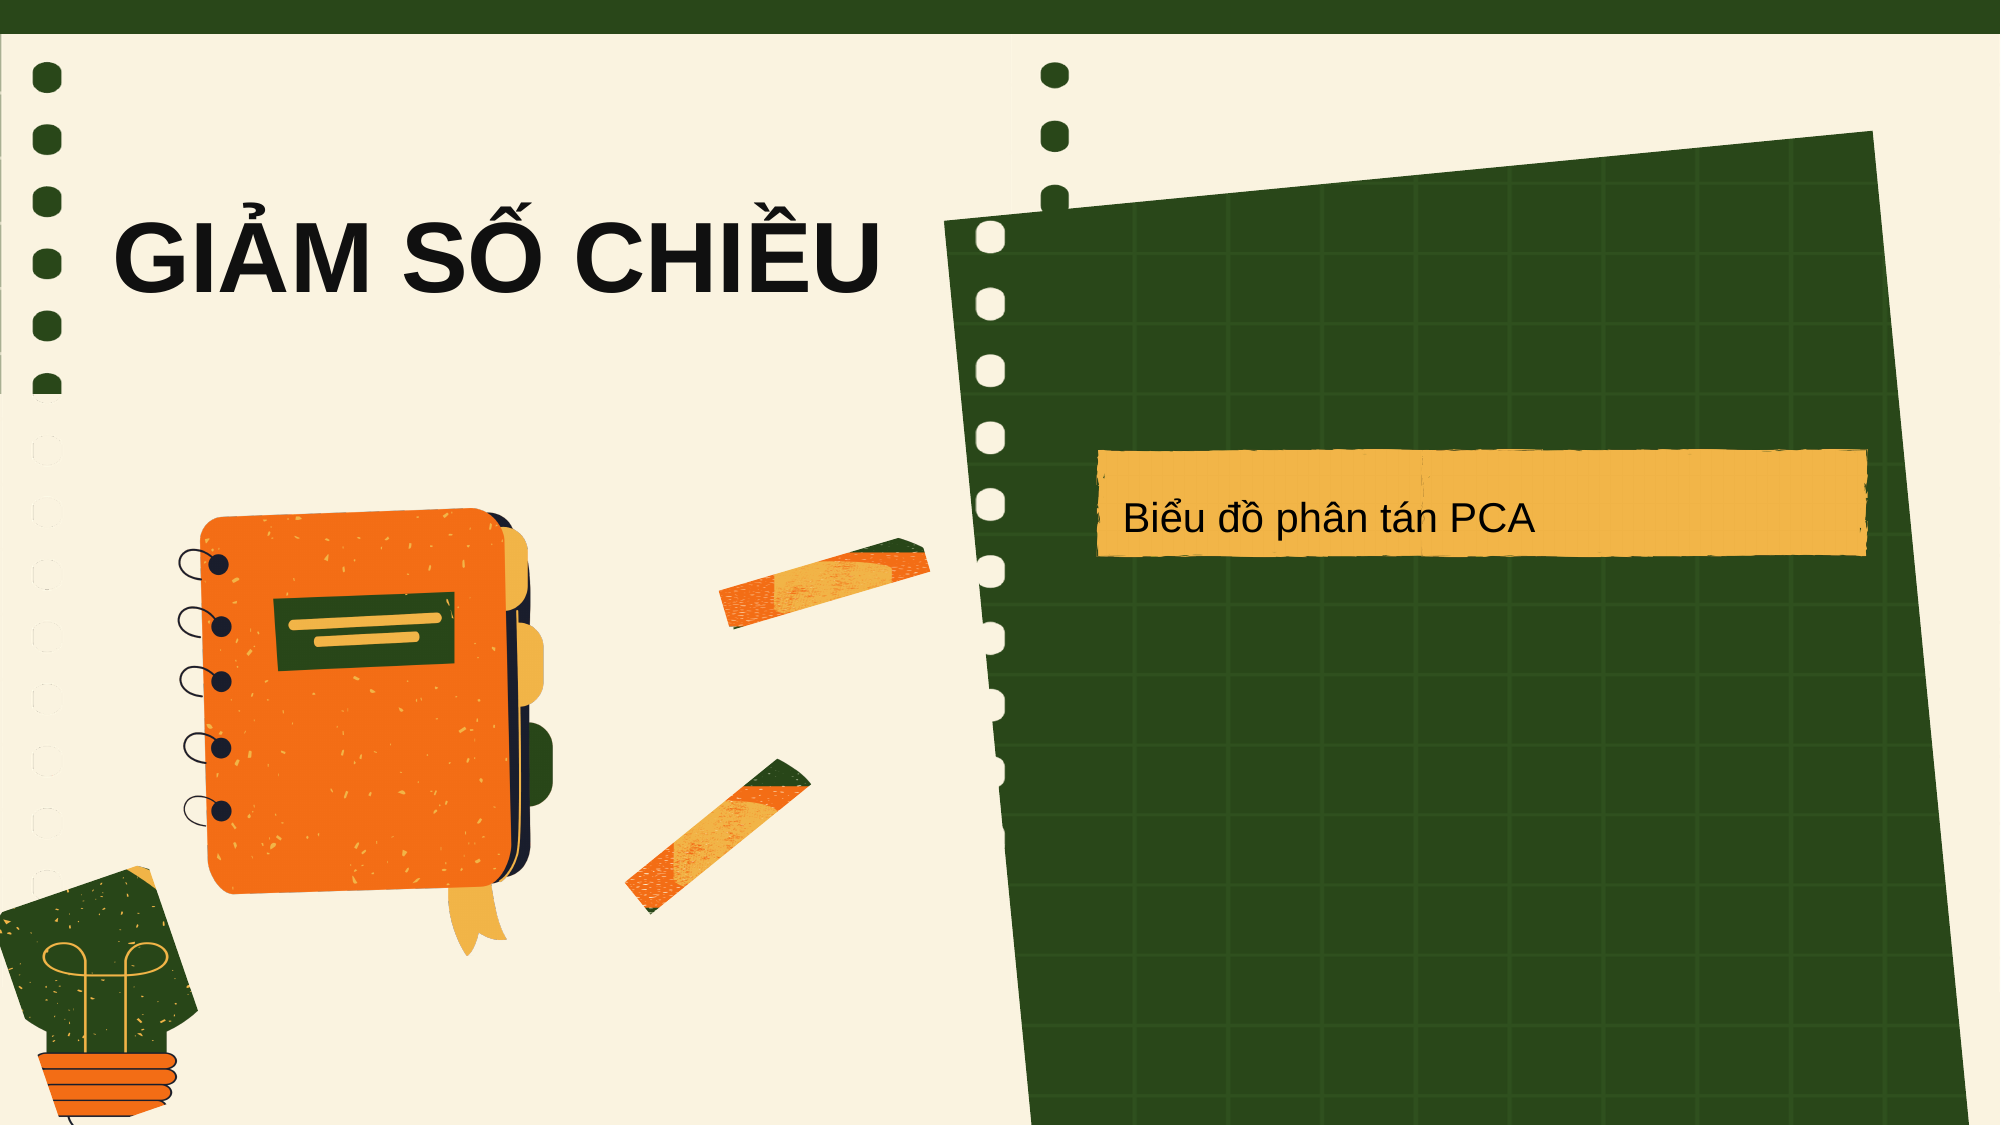

GIẢM SỐ CHIỀU

Biểu đồ phân tán PCA